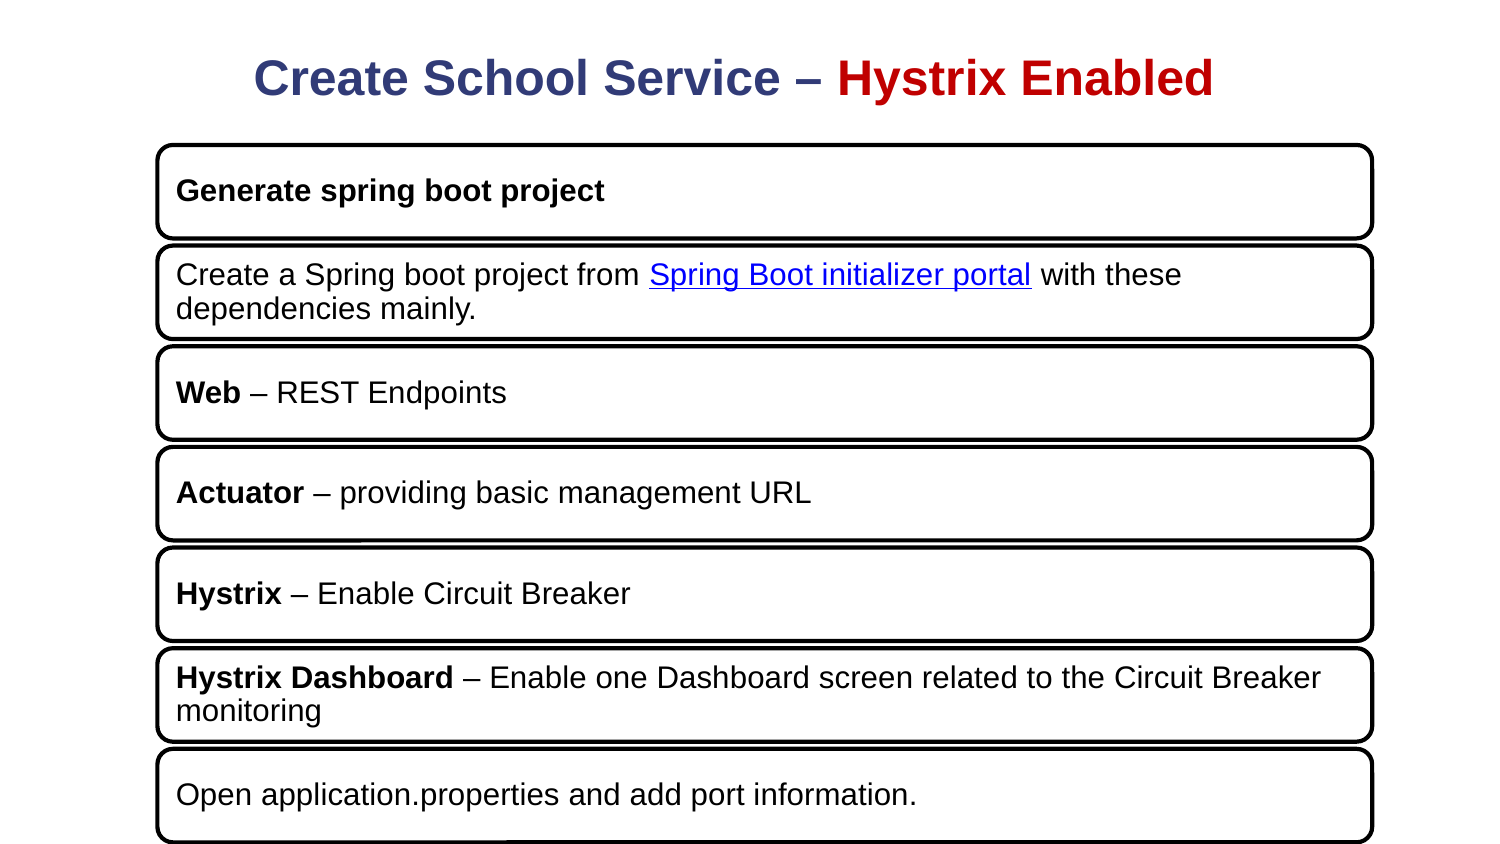

Create School Service – Hystrix Enabled
Generate spring boot project
Create a Spring boot project from Spring Boot initializer portal with these dependencies mainly.
Web – REST Endpoints
Actuator – providing basic management URL
Hystrix – Enable Circuit Breaker
Hystrix Dashboard – Enable one Dashboard screen related to the Circuit Breaker monitoring
Open application.properties and add port information.